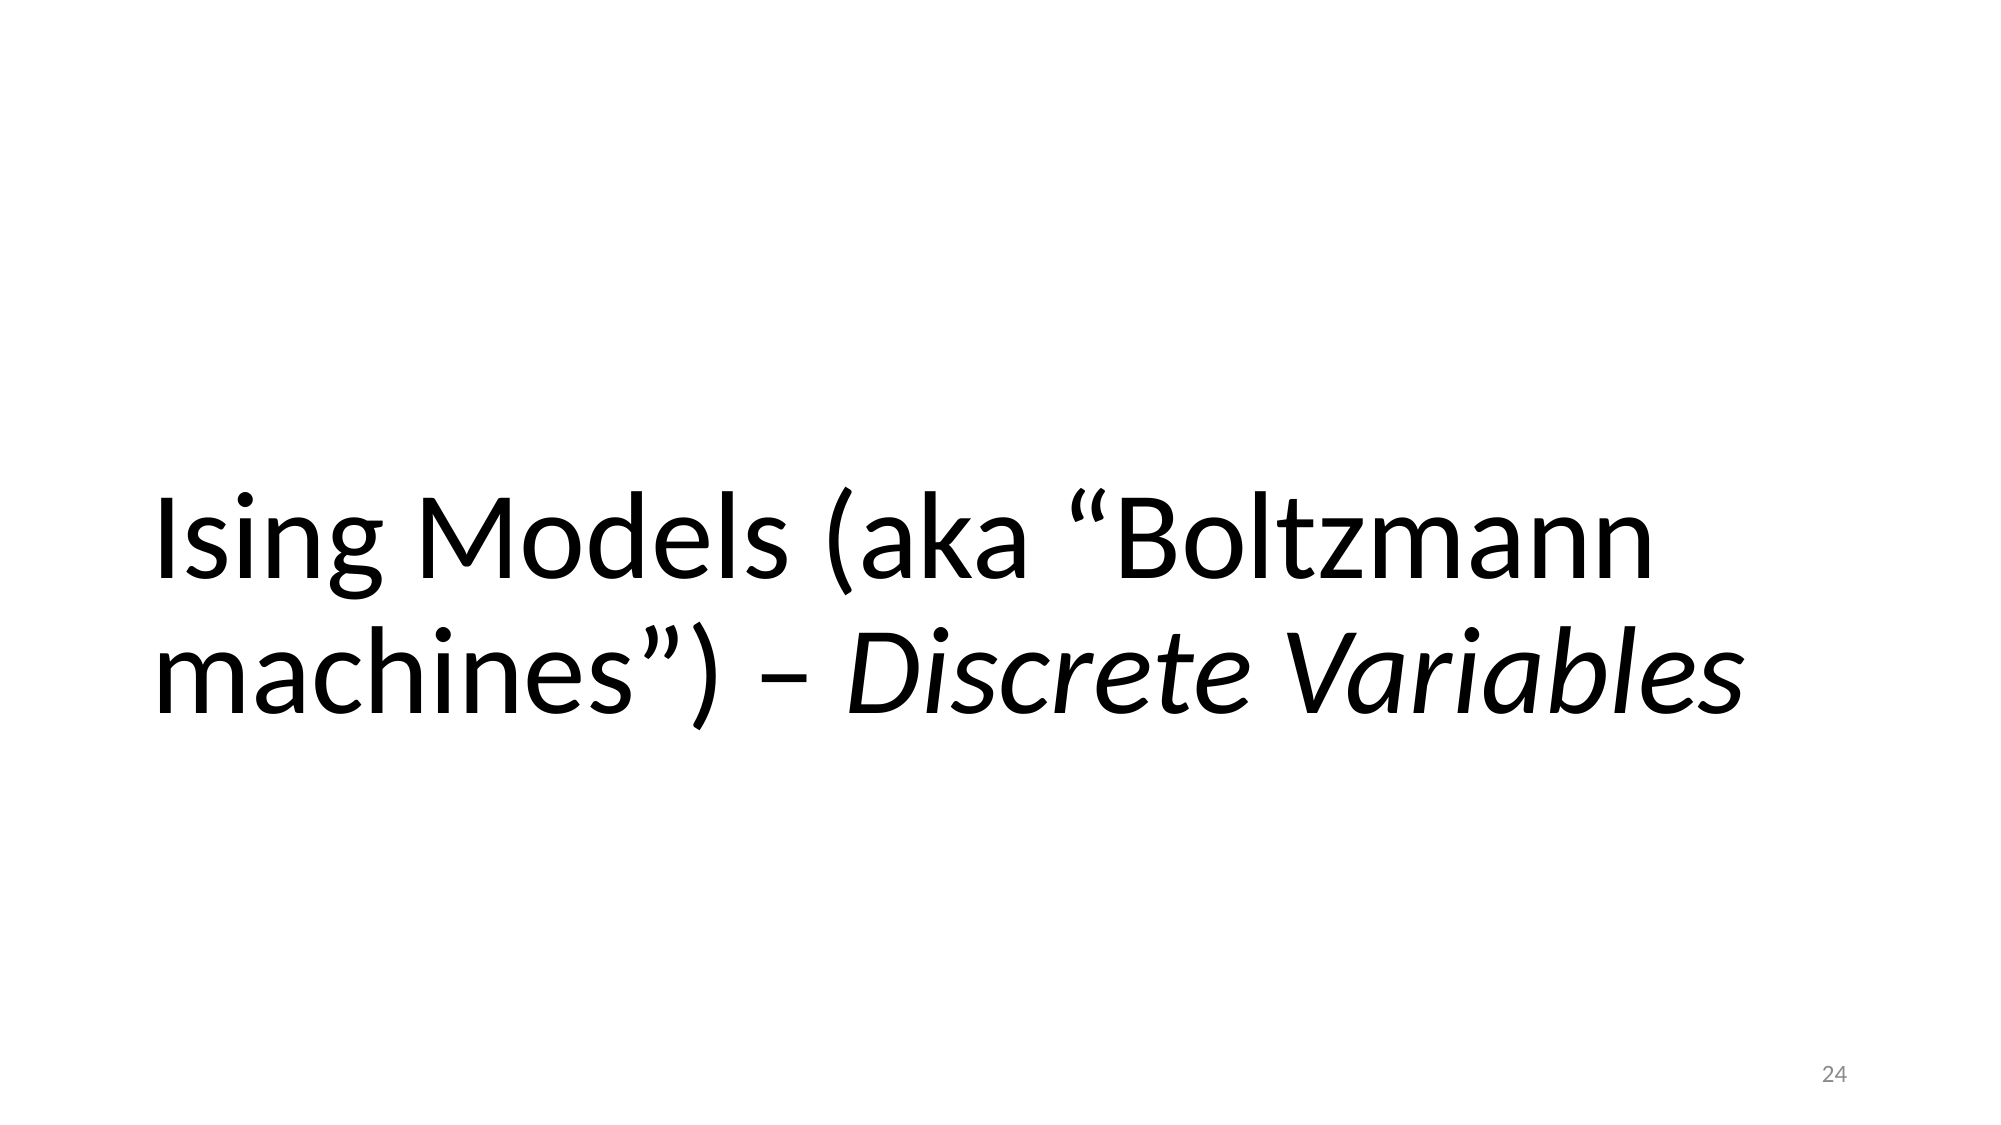

# Ising Models (aka “Boltzmann machines”) – Discrete Variables

24